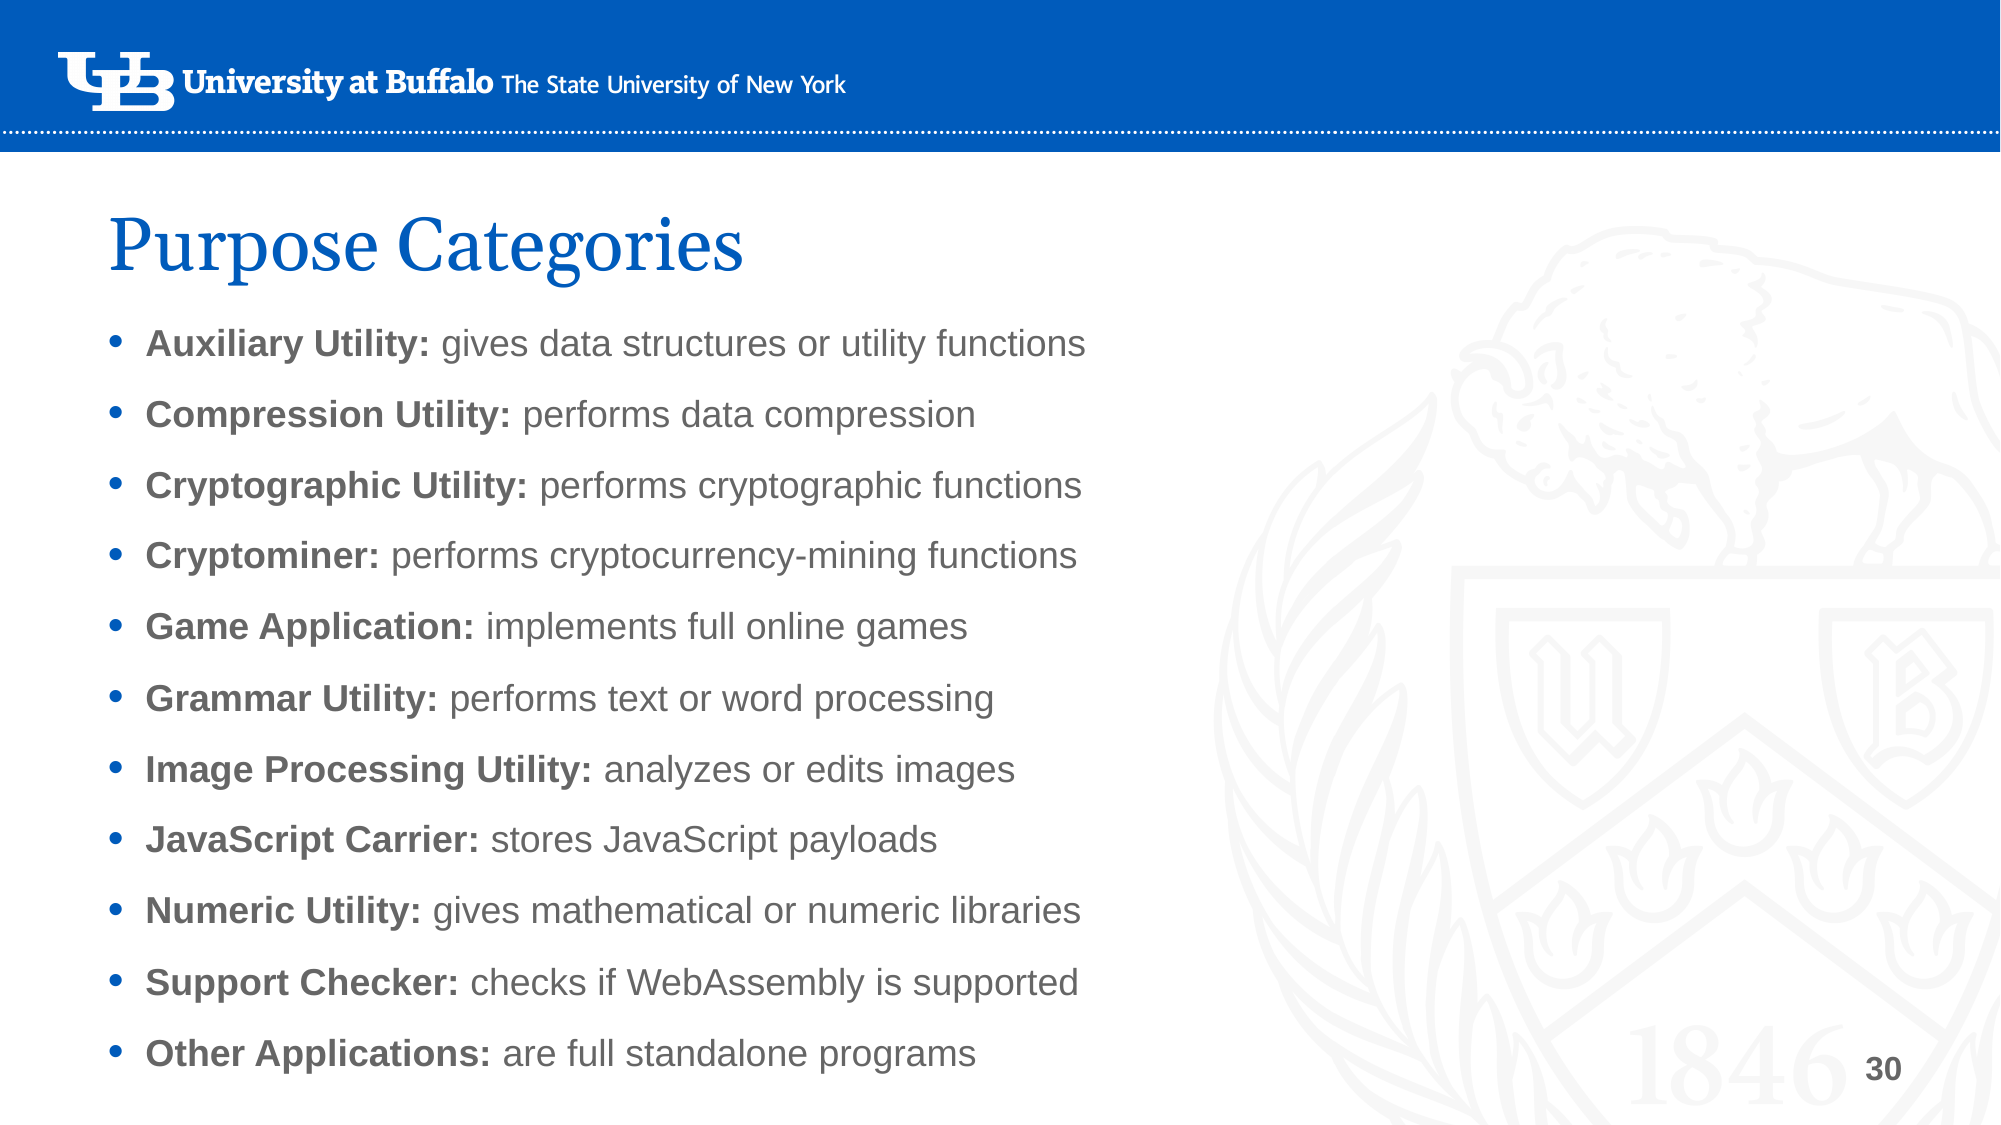

# Purpose Categories
Auxiliary Utility: gives data structures or utility functions
Compression Utility: performs data compression
Cryptographic Utility: performs cryptographic functions
Cryptominer: performs cryptocurrency-mining functions
Game Application: implements full online games
Grammar Utility: performs text or word processing
Image Processing Utility: analyzes or edits images
JavaScript Carrier: stores JavaScript payloads
Numeric Utility: gives mathematical or numeric libraries
Support Checker: checks if WebAssembly is supported
Other Applications: are full standalone programs

30